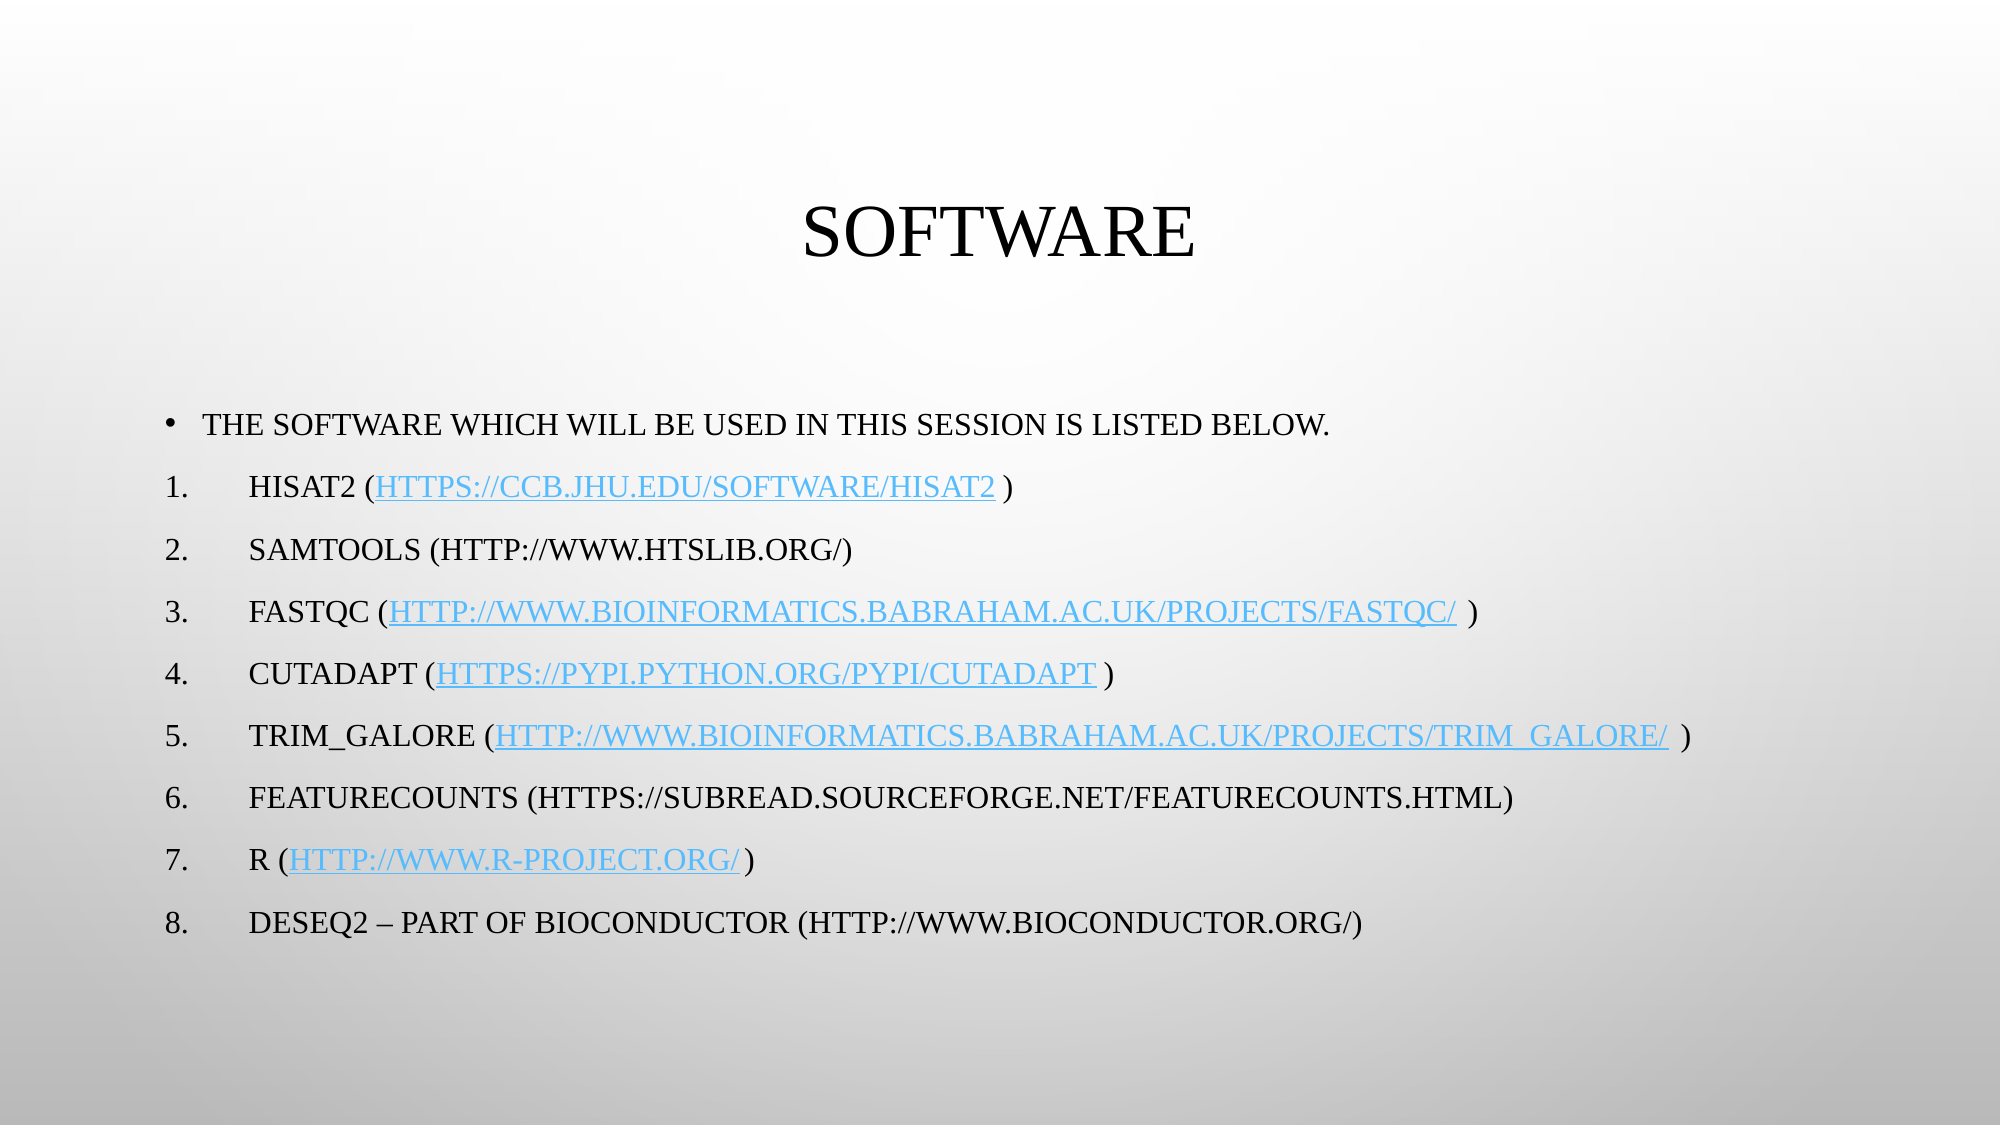

# Software
The software which will be used in this session is listed below.
HiSat2 (https://ccb.jhu.edu/software/hisat2)
Samtools (http://www.htslib.org/)
FastQC (http://www.bioinformatics.babraham.ac.uk/projects/fastqc/)
Cutadapt (https://pypi.python.org/pypi/cutadapt)
Trim_Galore (http://www.bioinformatics.babraham.ac.uk/projects/trim_galore/)
featureCounts (https://subread.sourceforge.net/featureCounts.html)
R (http://www.r-project.org/)
DESeq2 – part of bioconductor (http://www.bioconductor.org/)